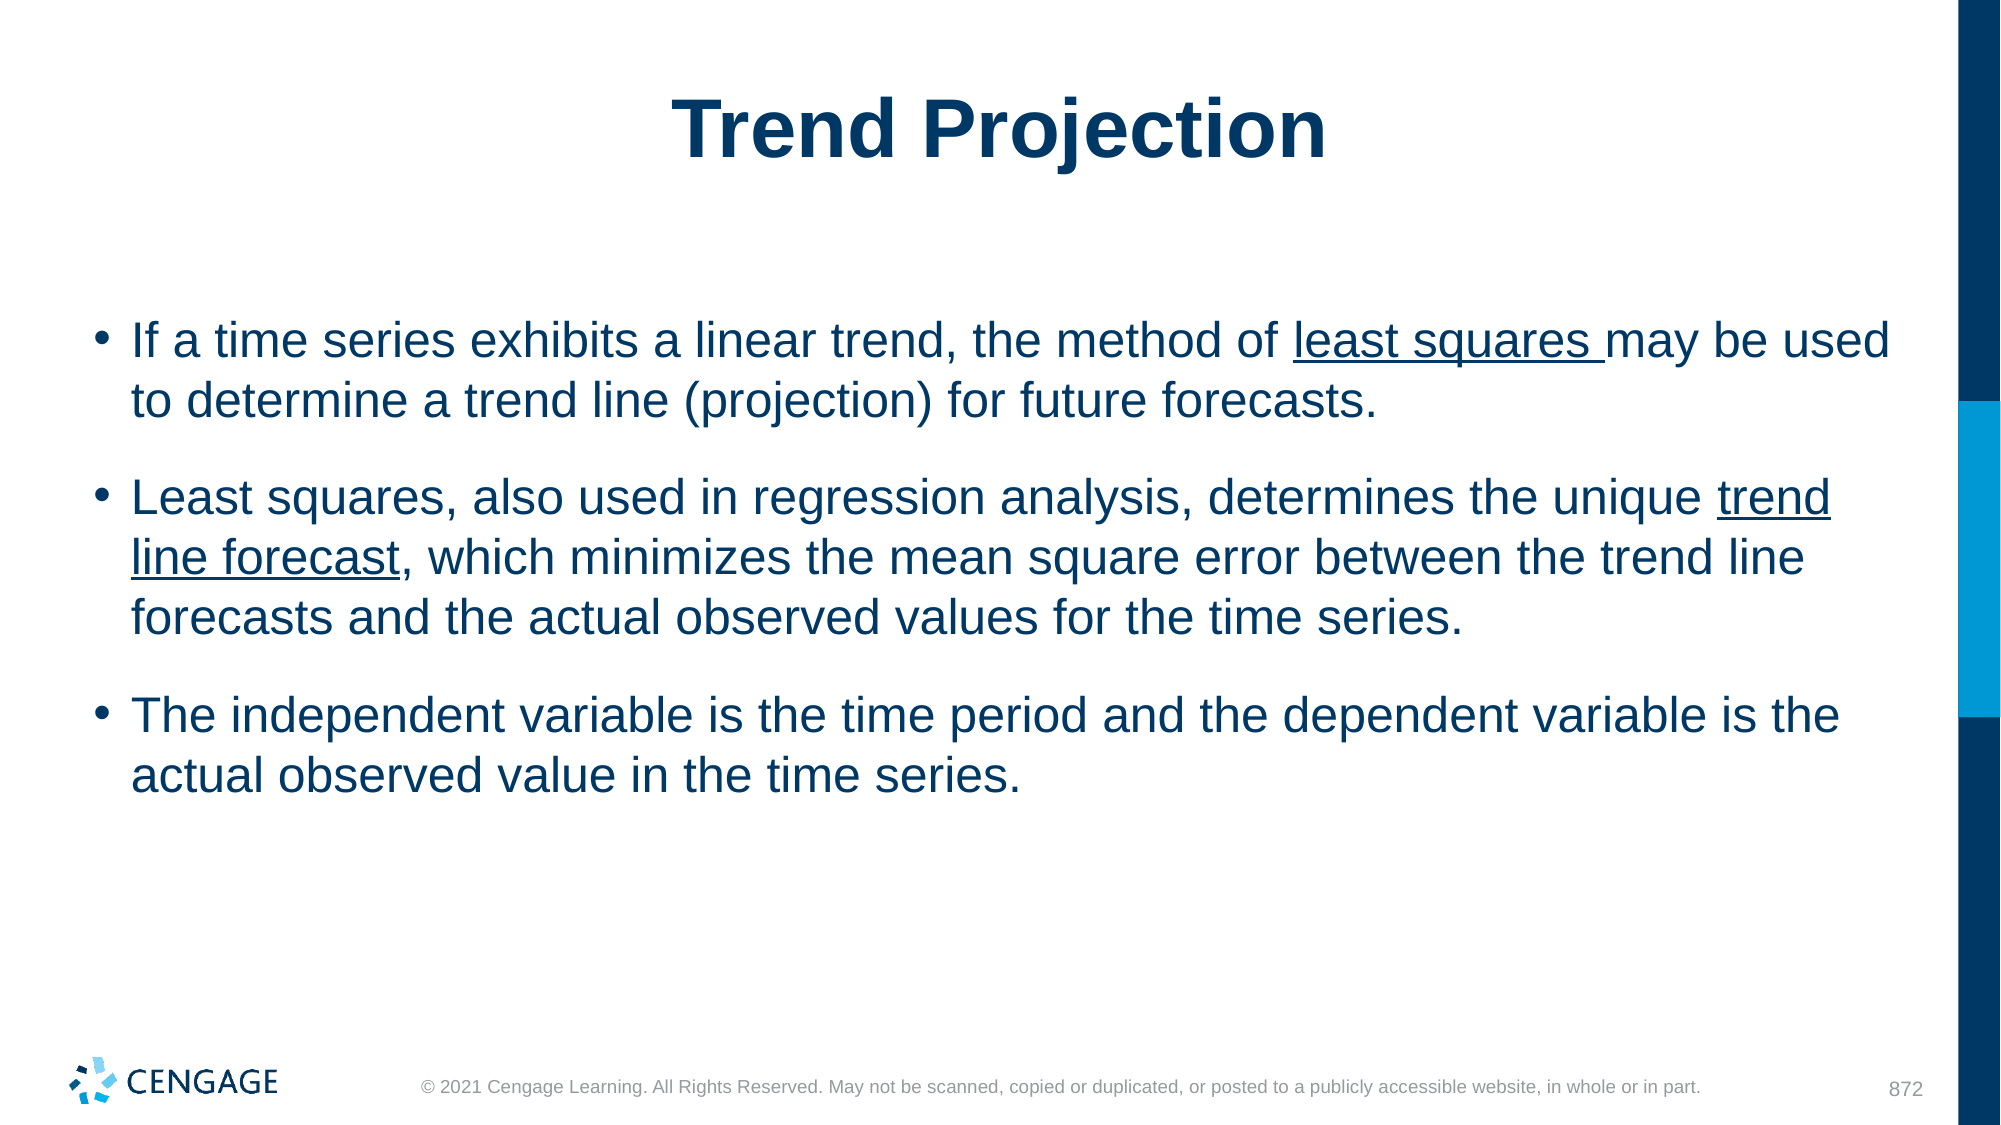

# Trend Projection
If a time series exhibits a linear trend, the method of least squares may be used to determine a trend line (projection) for future forecasts.
Least squares, also used in regression analysis, determines the unique trend line forecast, which minimizes the mean square error between the trend line forecasts and the actual observed values for the time series.
The independent variable is the time period and the dependent variable is the actual observed value in the time series.